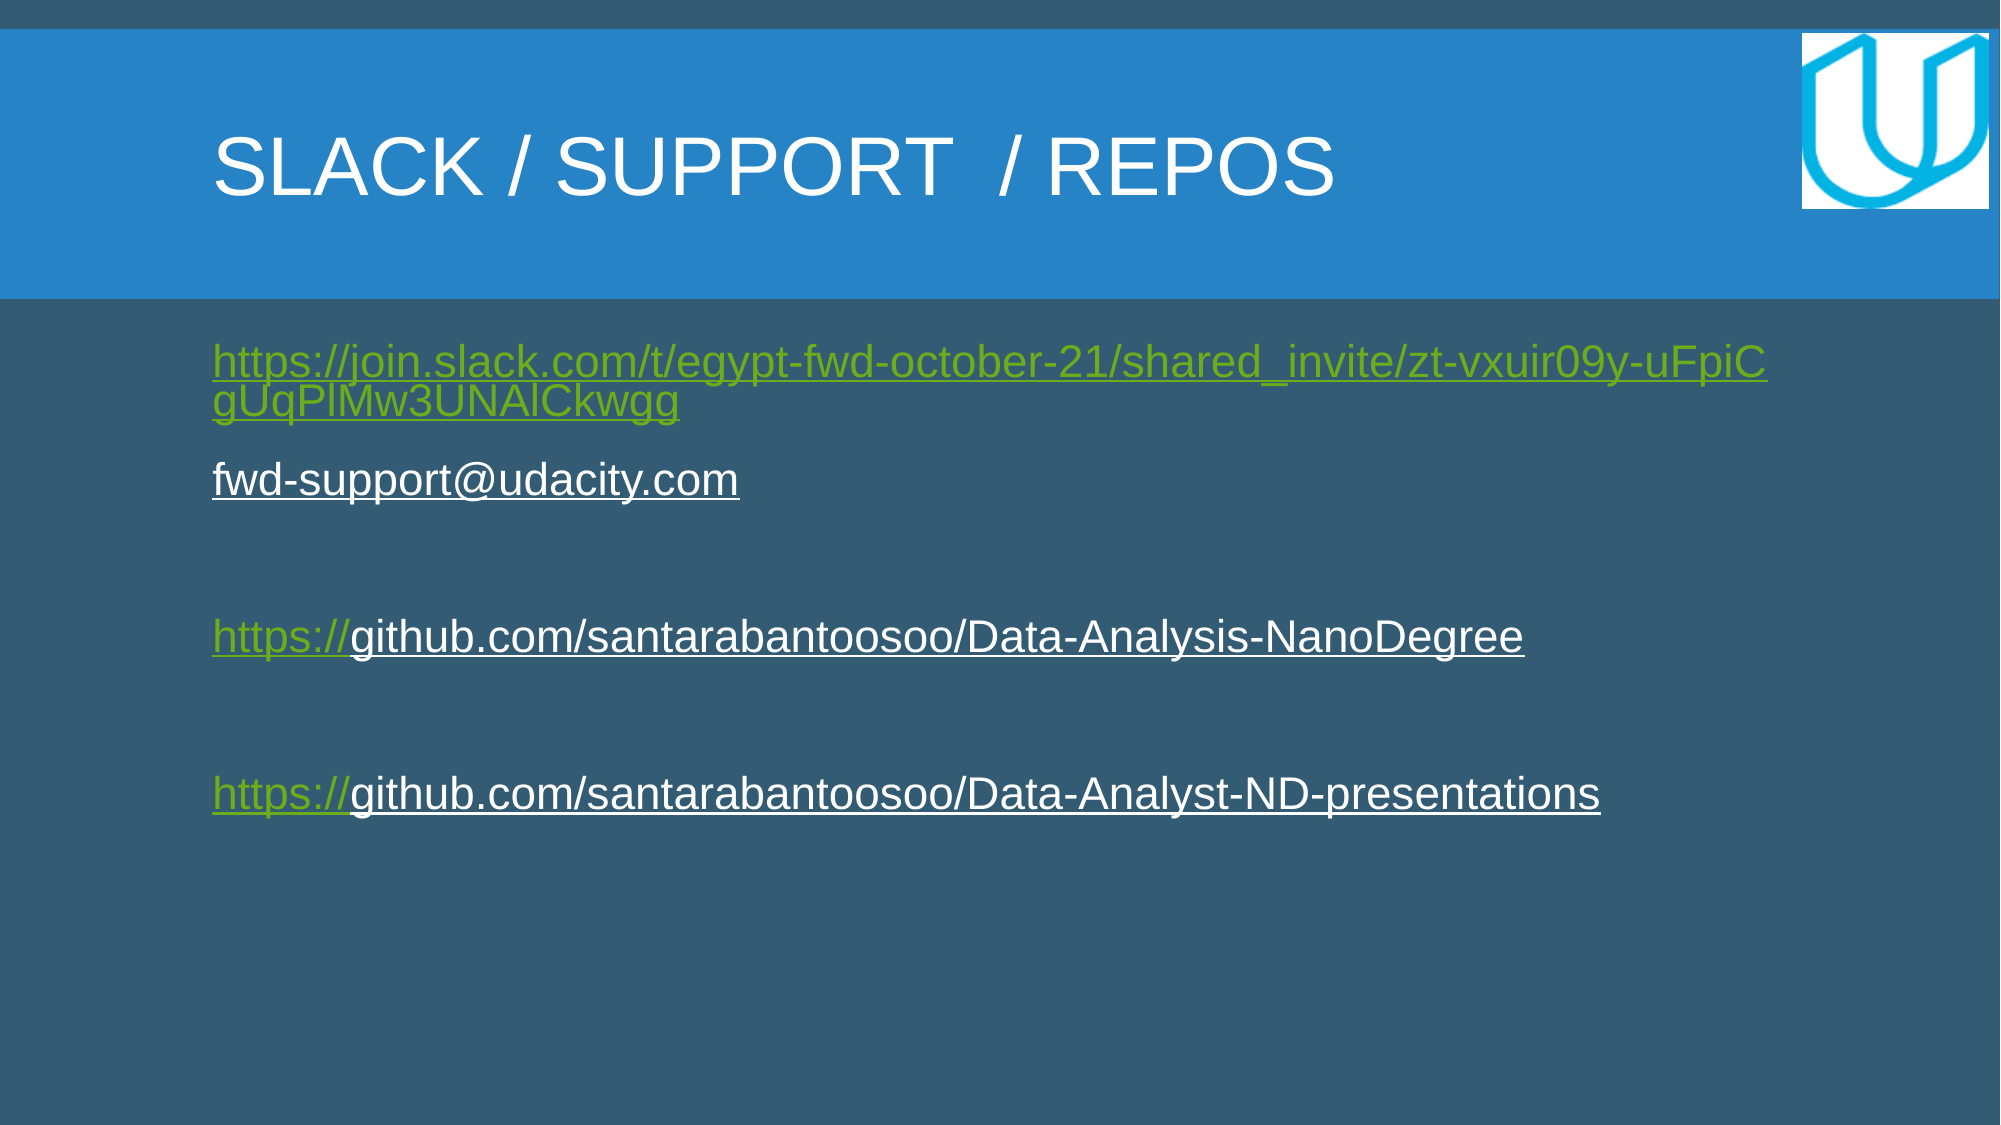

# Slack / SUPPORT  / REPOs
https://join.slack.com/t/egypt-fwd-october-21/shared_invite/zt-vxuir09y-uFpiCgUqPlMw3UNAlCkwgg
fwd-support@udacity.com

https://github.com/santarabantoosoo/Data-Analysis-NanoDegree

https://github.com/santarabantoosoo/Data-Analyst-ND-presentations